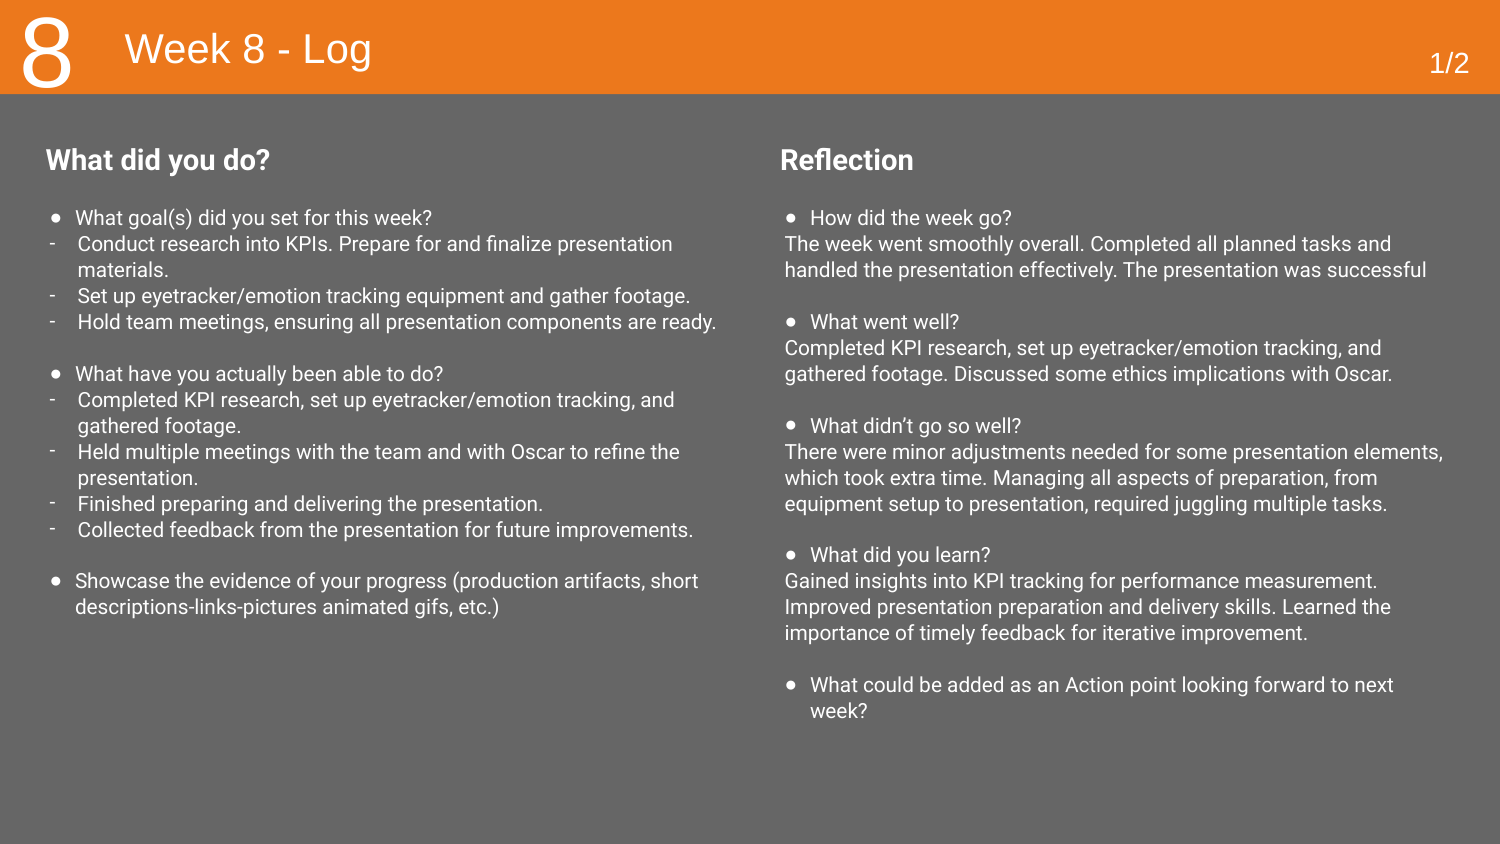

8
# Week 8 - Log
1/2

What did you do?
Reflection
What goal(s) did you set for this week?
Conduct research into KPIs. Prepare for and finalize presentation materials.
Set up eyetracker/emotion tracking equipment and gather footage.
Hold team meetings, ensuring all presentation components are ready.

What have you actually been able to do?
Completed KPI research, set up eyetracker/emotion tracking, and gathered footage.
Held multiple meetings with the team and with Oscar to refine the presentation.
Finished preparing and delivering the presentation.
Collected feedback from the presentation for future improvements.

Showcase the evidence of your progress (production artifacts, short descriptions-links-pictures animated gifs, etc.)
How did the week go?
The week went smoothly overall. Completed all planned tasks and handled the presentation effectively. The presentation was successful

What went well?
Completed KPI research, set up eyetracker/emotion tracking, and gathered footage. Discussed some ethics implications with Oscar.

What didn’t go so well?
There were minor adjustments needed for some presentation elements, which took extra time. Managing all aspects of preparation, from equipment setup to presentation, required juggling multiple tasks.

What did you learn?
Gained insights into KPI tracking for performance measurement. Improved presentation preparation and delivery skills. Learned the importance of timely feedback for iterative improvement.

What could be added as an Action point looking forward to next week?